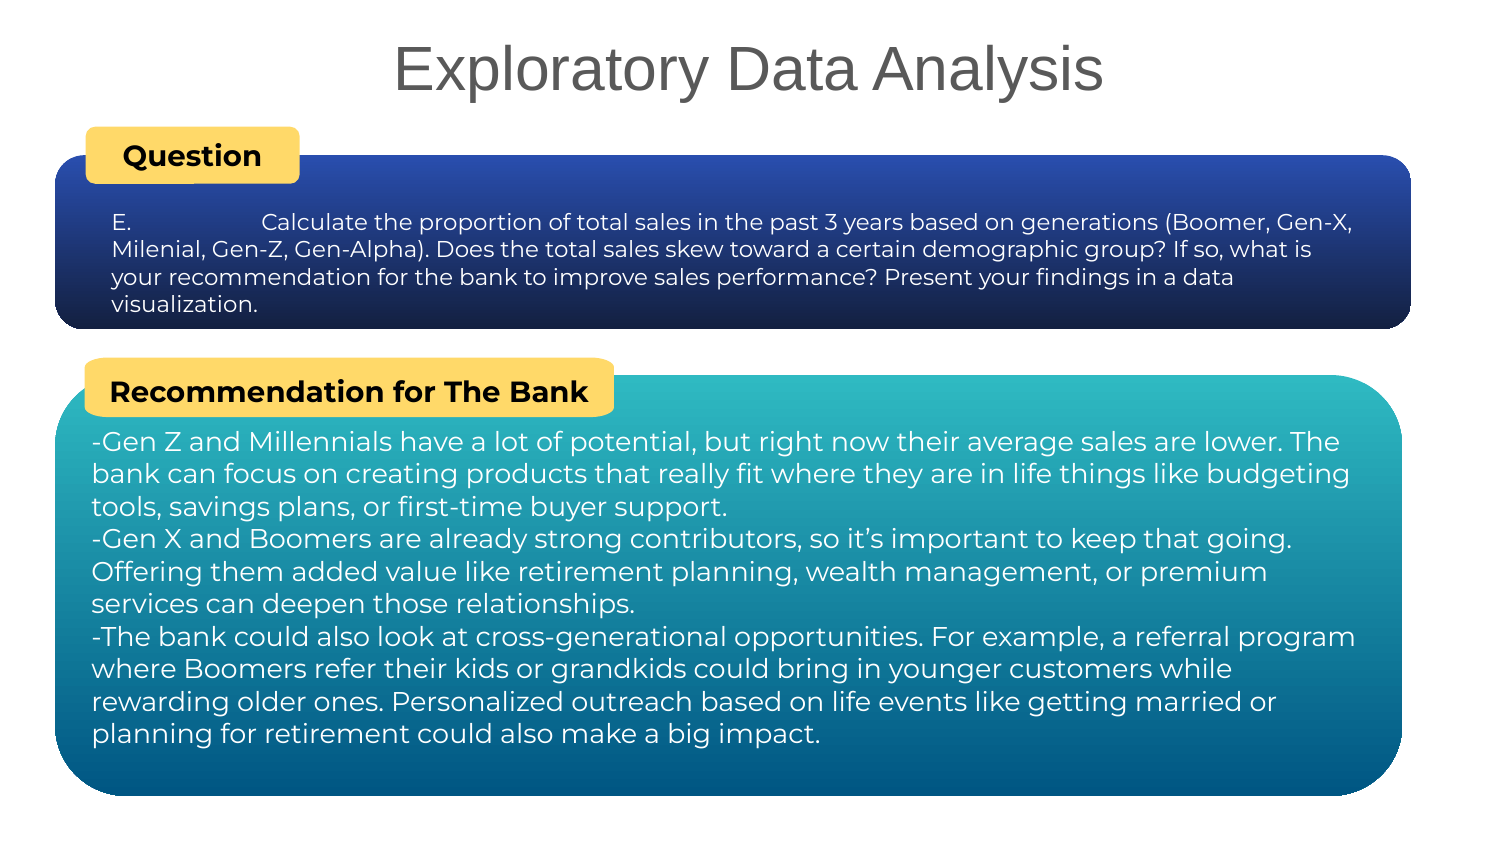

Exploratory Data Analysis
Question

E.	Calculate the proportion of total sales in the past 3 years based on generations (Boomer, Gen-X, Milenial, Gen-Z, Gen-Alpha). Does the total sales skew toward a certain demographic group? If so, what is your recommendation for the bank to improve sales performance? Present your findings in a data visualization.

Recommendation for The Bank

-Gen Z and Millennials have a lot of potential, but right now their average sales are lower. The bank can focus on creating products that really fit where they are in life things like budgeting tools, savings plans, or first-time buyer support.
-Gen X and Boomers are already strong contributors, so it’s important to keep that going. Offering them added value like retirement planning, wealth management, or premium services can deepen those relationships.
-The bank could also look at cross-generational opportunities. For example, a referral program where Boomers refer their kids or grandkids could bring in younger customers while rewarding older ones. Personalized outreach based on life events like getting married or planning for retirement could also make a big impact.